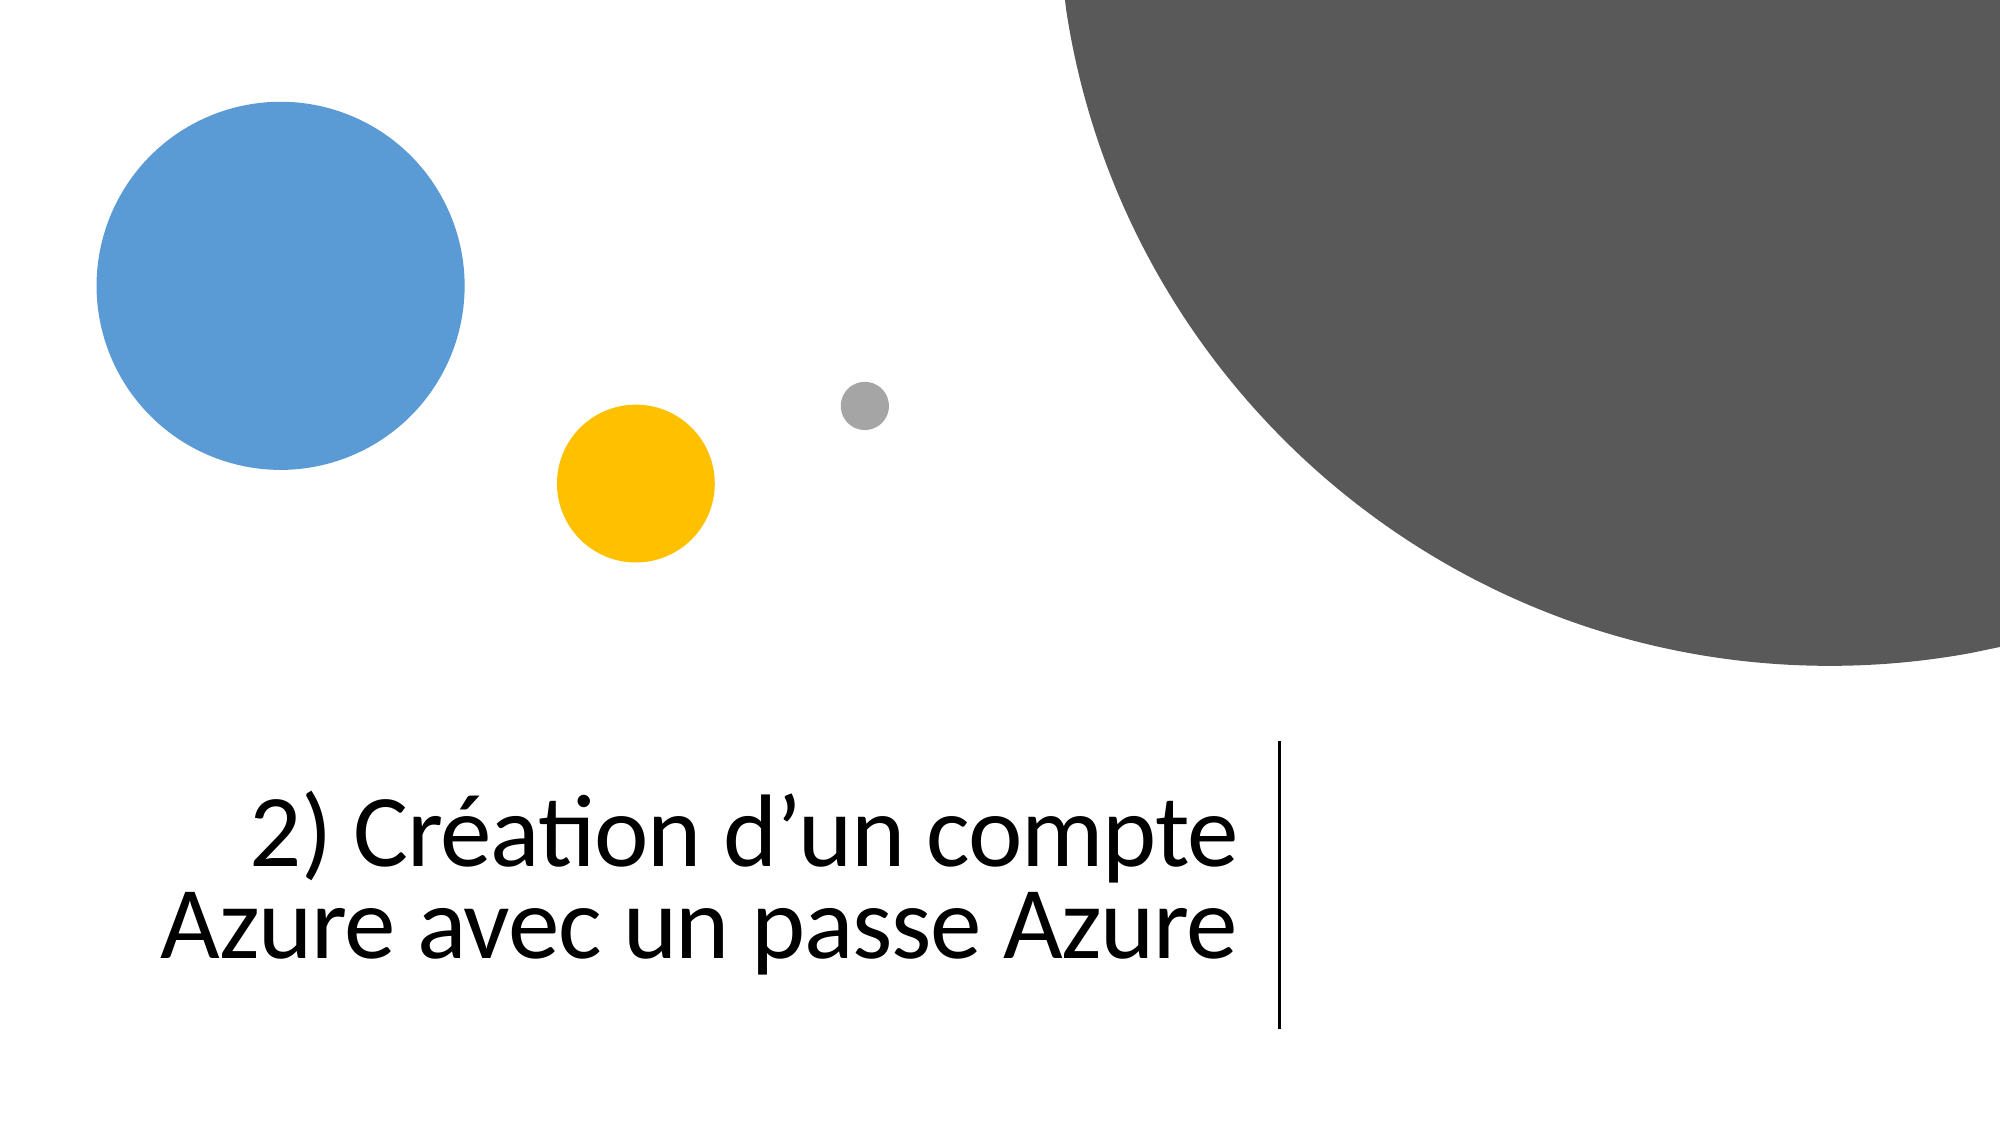

# 2) Création d’un compte Azure avec un passe Azure